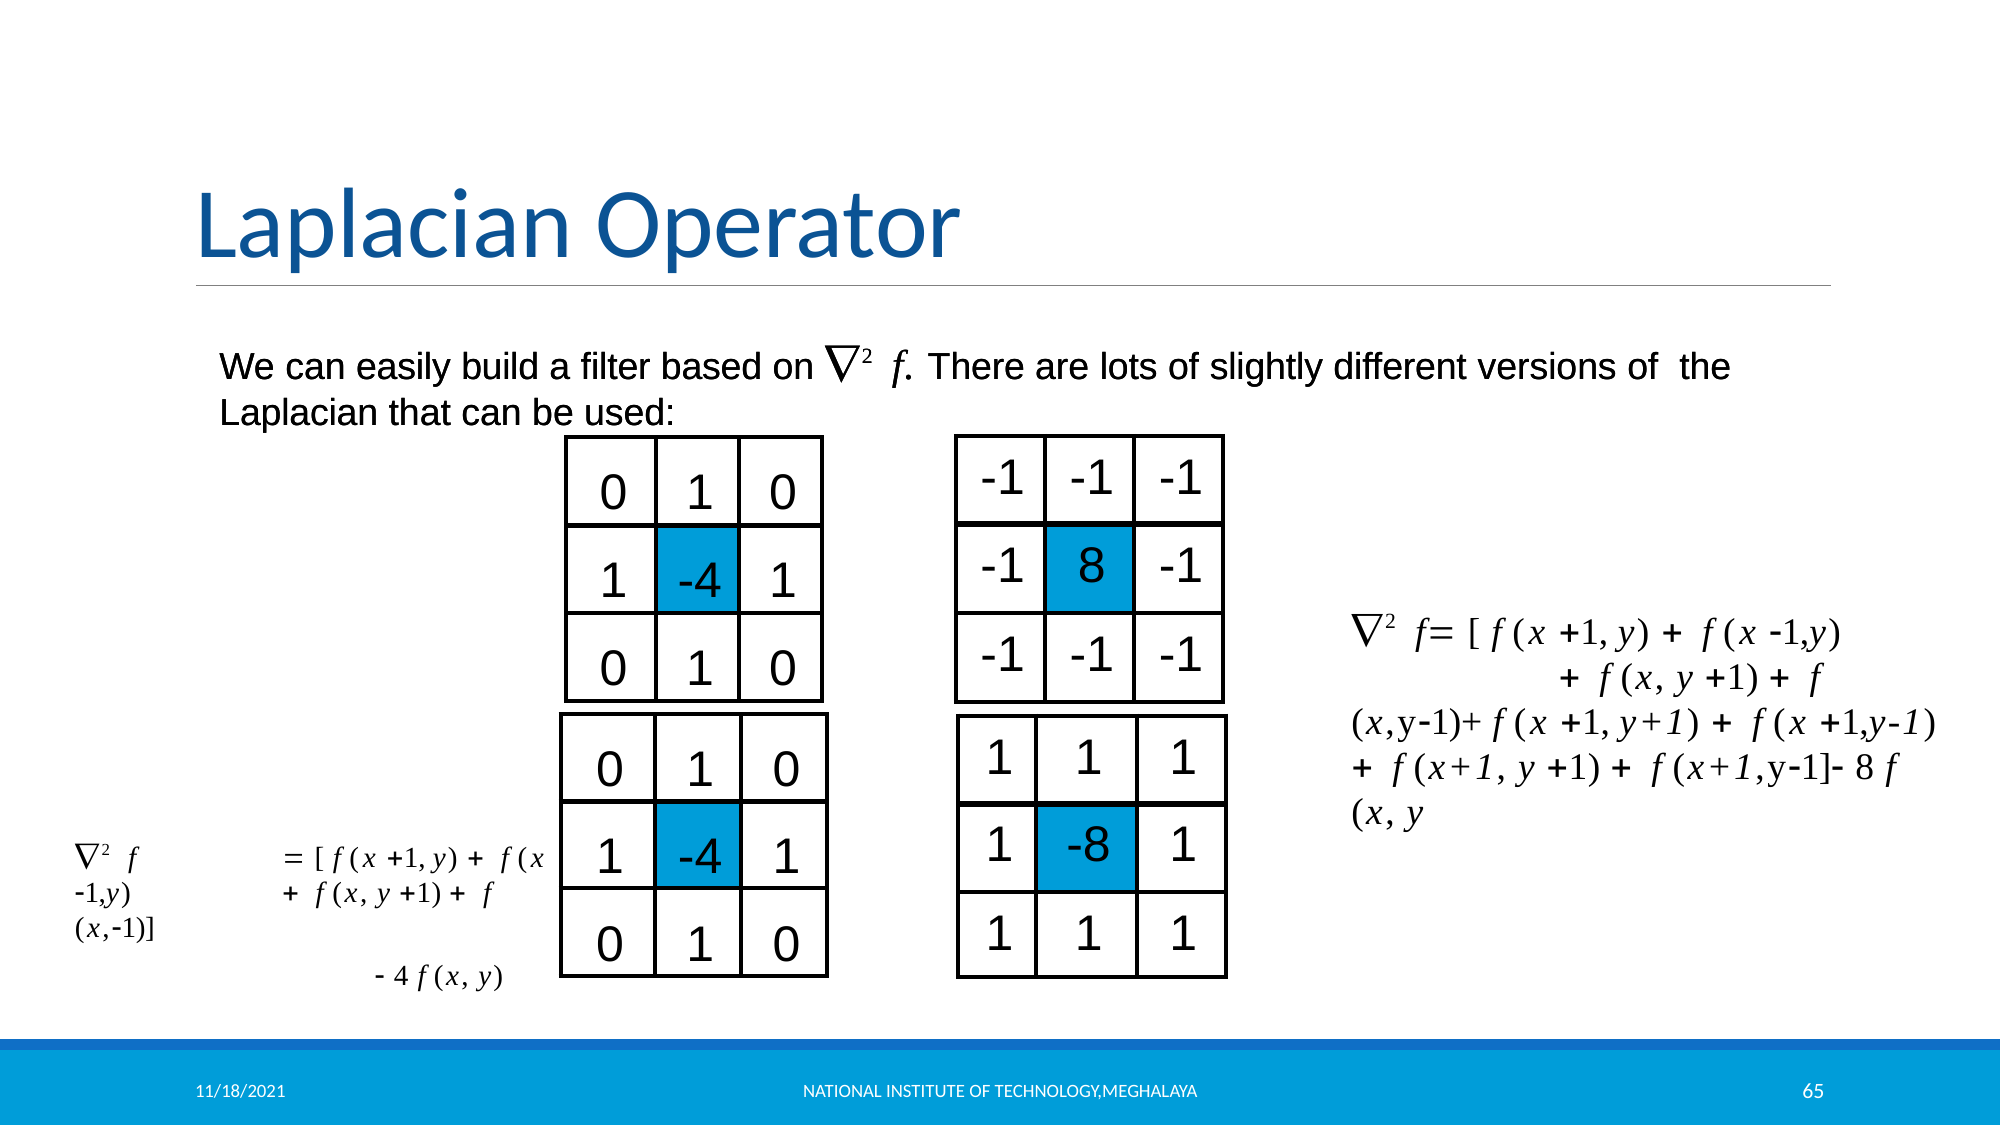

# Laplacian Operator
We can easily build a filter based on ∇2 f. There are lots of slightly different versions of  the Laplacian that can be used:

We can easily build a filter based on ∇2 f. There are lots of slightly different versions of  the Laplacian that can be used:

| -1 | -1 | -1 |
| --- | --- | --- |
| -1 | 8 | -1 |
| -1 | -1 | -1 |
| 0 | 1 | 0 |
| --- | --- | --- |
| 1 | -4 | 1 |
| 0 | 1 | 0 |
∇2 f= [ f (x +1, y) + f (x −1,y)	+ f (x, y +1) + f (x,y−1)+ f (x +1, y+1) + f (x +1,y-1) + f (x+1, y +1) + f (x+1,y−1]− 8 f (x, y
| 0 | 1 | 0 |
| --- | --- | --- |
| 1 | -4 | 1 |
| 0 | 1 | 0 |
| 1 | 1 | 1 |
| --- | --- | --- |
| 1 | -8 | 1 |
| 1 | 1 | 1 |
∇2 f	= [ f (x +1, y) + f (x −1,y)	+ f (x, y +1) + f (x,−1)]
		− 4 f (x, y)
11/18/2021
National Institute of Technology,Meghalaya
65